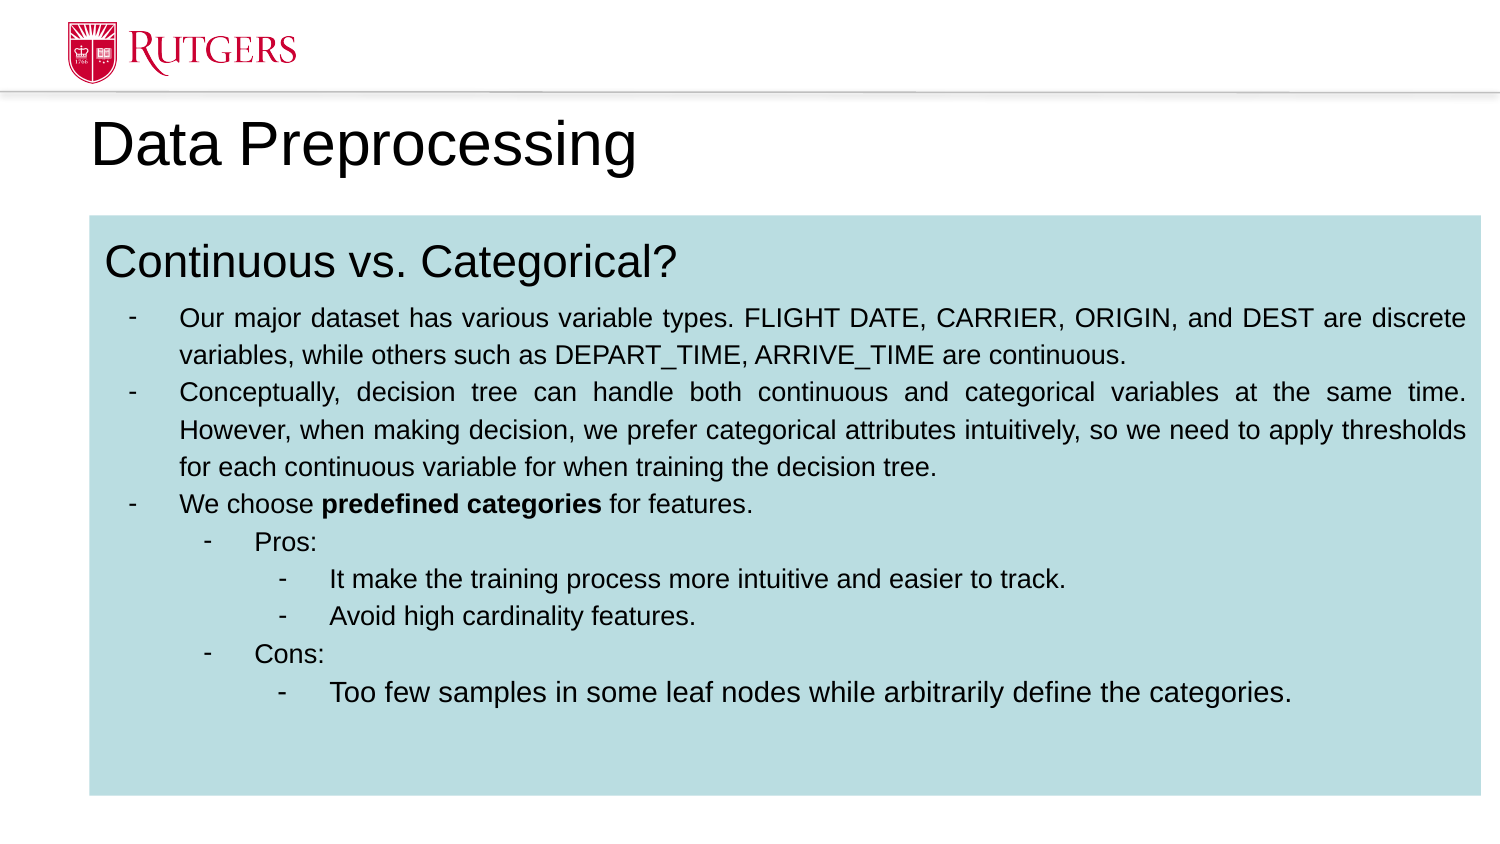

Data Preprocessing
Continuous vs. Categorical?
Our major dataset has various variable types. FLIGHT DATE, CARRIER, ORIGIN, and DEST are discrete variables, while others such as DEPART_TIME, ARRIVE_TIME are continuous.
Conceptually, decision tree can handle both continuous and categorical variables at the same time. However, when making decision, we prefer categorical attributes intuitively, so we need to apply thresholds for each continuous variable for when training the decision tree.
We choose predefined categories for features.
Pros:
It make the training process more intuitive and easier to track.
Avoid high cardinality features.
Cons:
Too few samples in some leaf nodes while arbitrarily define the categories.